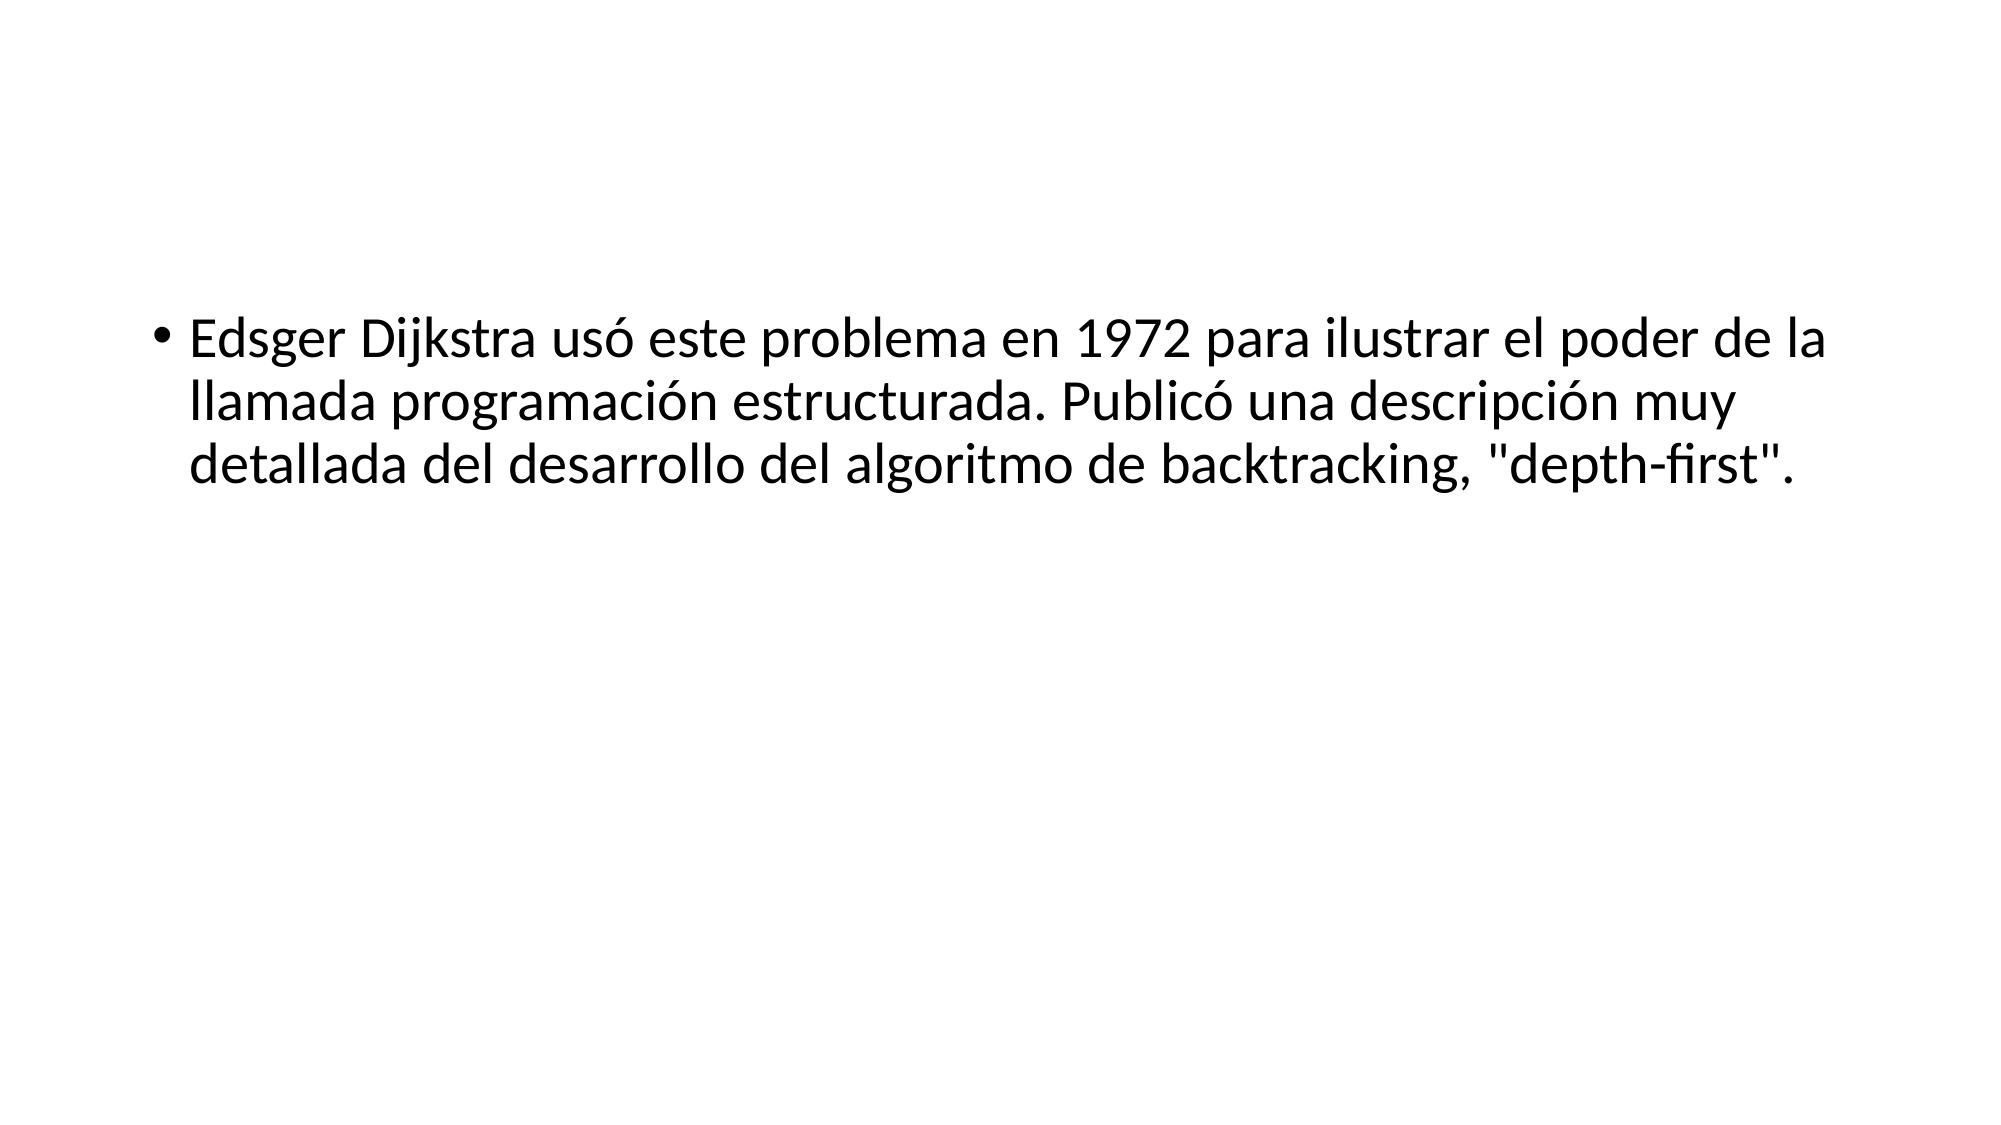

#
Edsger Dijkstra usó este problema en 1972 para ilustrar el poder de la llamada programación estructurada. Publicó una descripción muy detallada del desarrollo del algoritmo de backtracking, "depth-first".